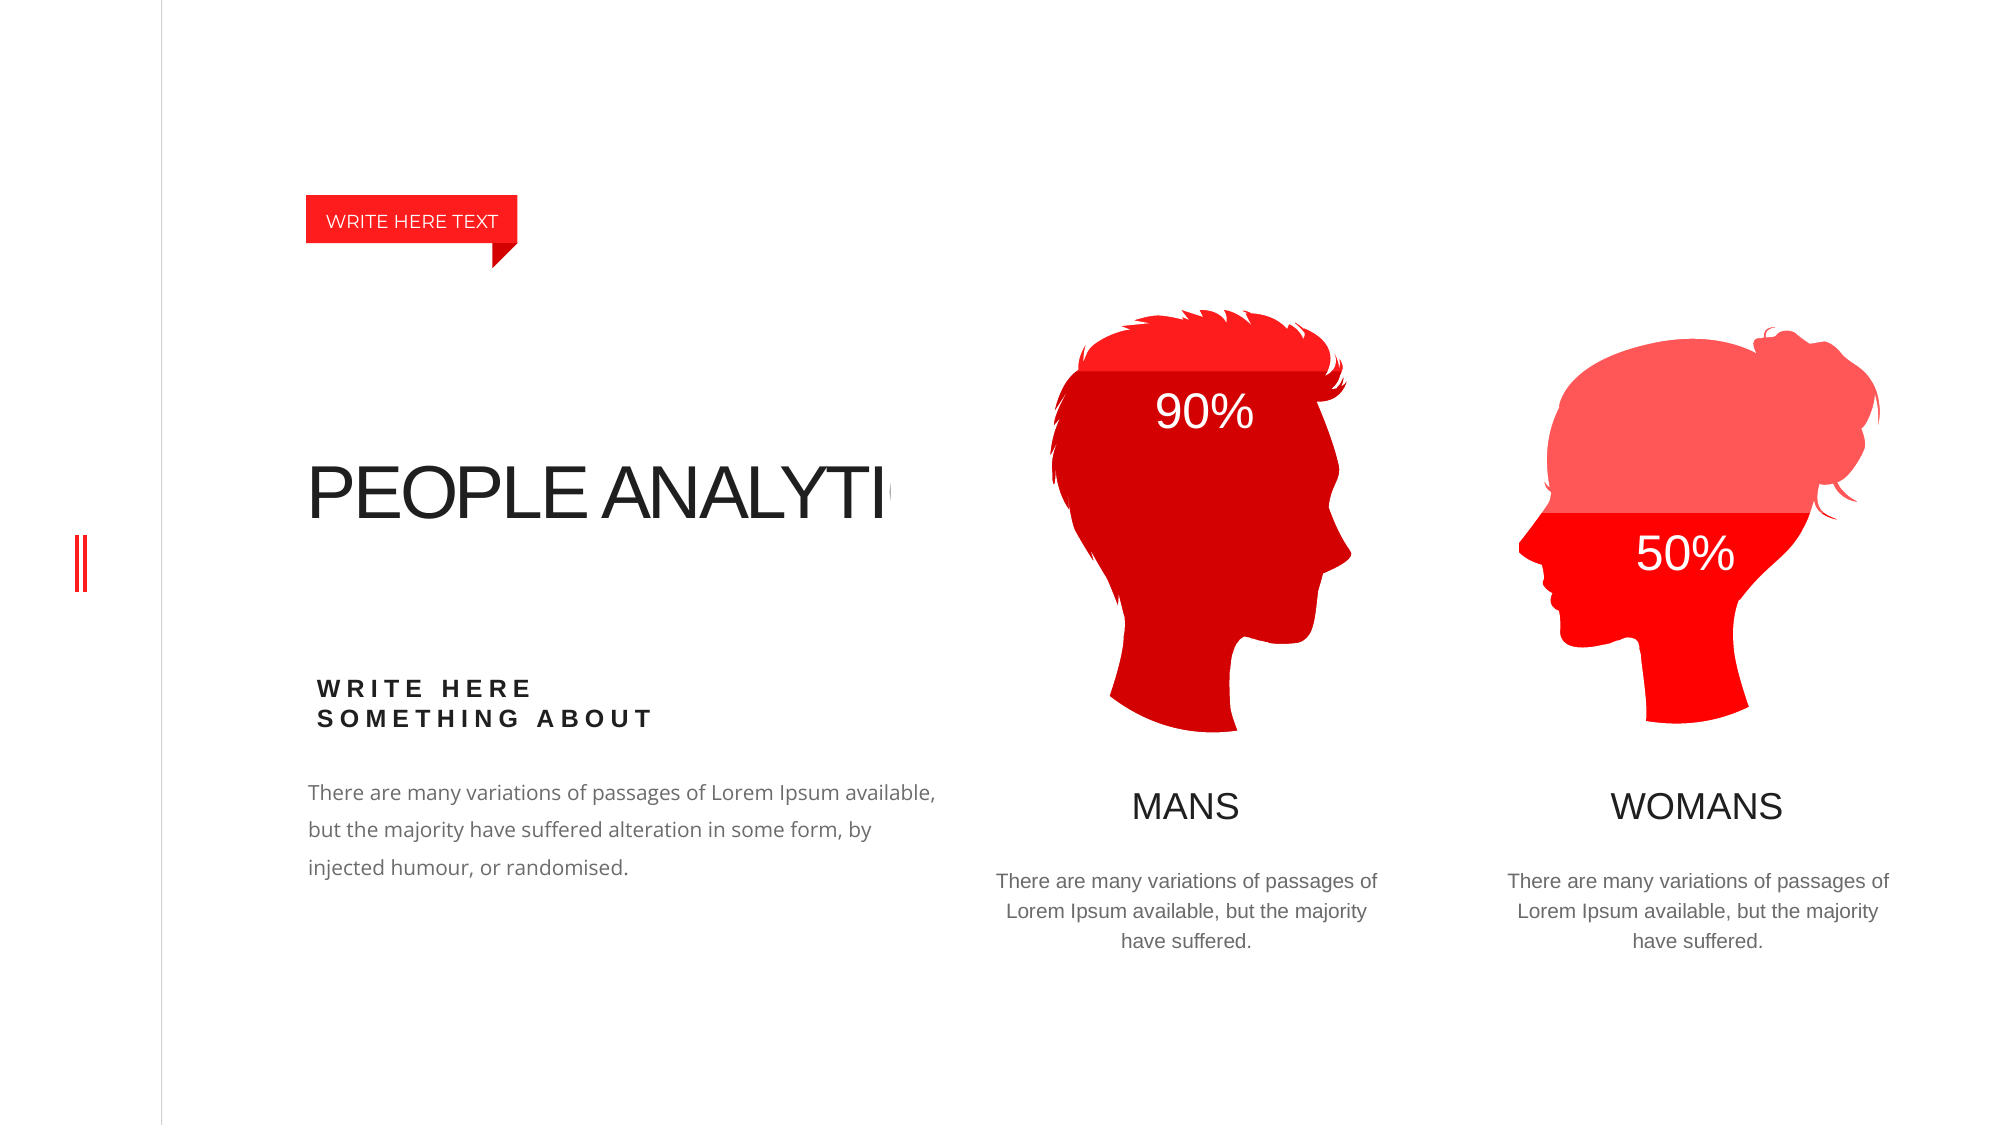

WRITE HERE TEXT

90%
# PEOPLE ANALYTICS
50%
WRITE HERE
SOMETHING ABOUT
There are many variations of passages of Lorem Ipsum available, but the majority have suffered alteration in some form, by injected humour, or randomised.
MANS
WOMANS

There are many variations of passages of Lorem Ipsum available, but the majority have suffered.
There are many variations of passages of Lorem Ipsum available, but the majority have suffered.